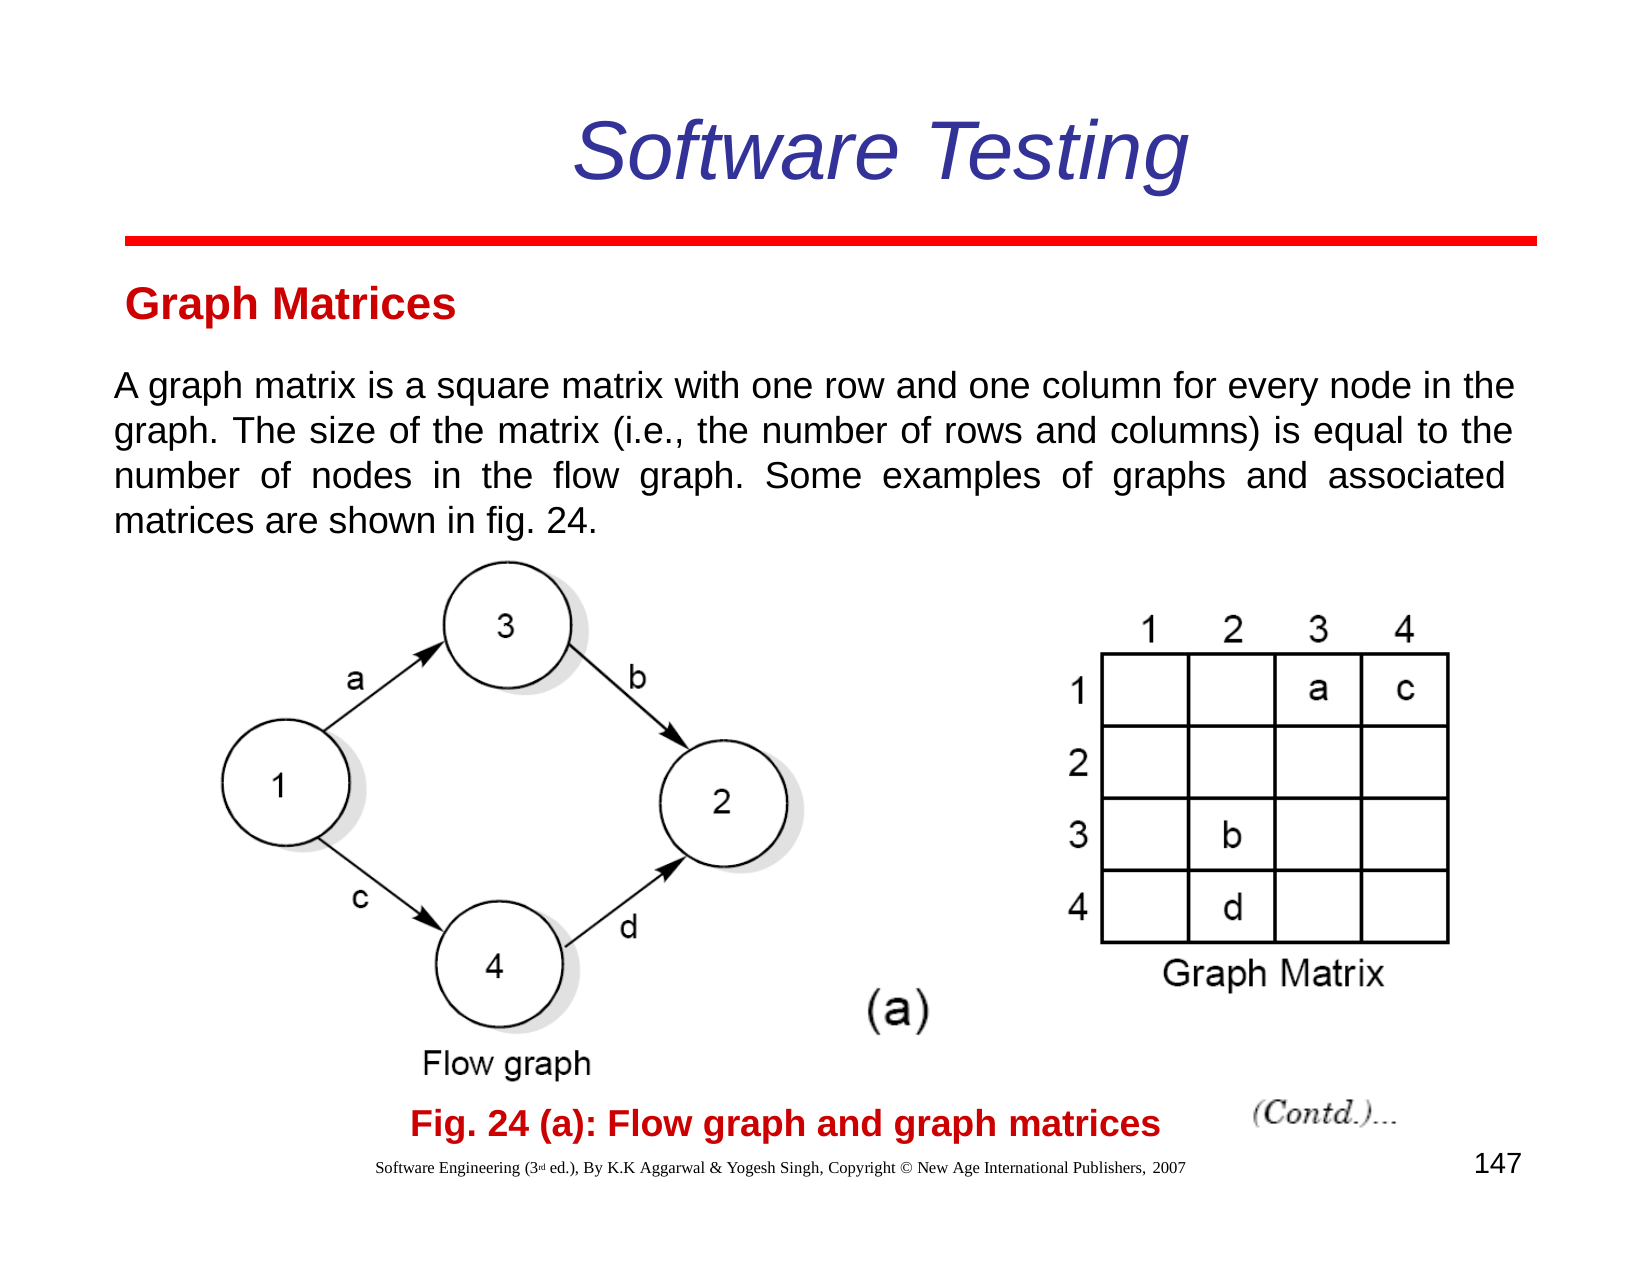

# Software Testing

Graph Matrices
A graph matrix is a square matrix with one row and one column for every node in the  graph. The size of the matrix (i.e., the number of rows and columns) is equal to the  number of nodes in the flow graph. Some examples of graphs and associated  matrices are shown in fig. 24.

Fig. 24 (a): Flow graph and graph matrices
147
Software Engineering (3rd  ed.), By K.K Aggarwal & Yogesh Singh, Copyright © New Age International Publishers, 2007